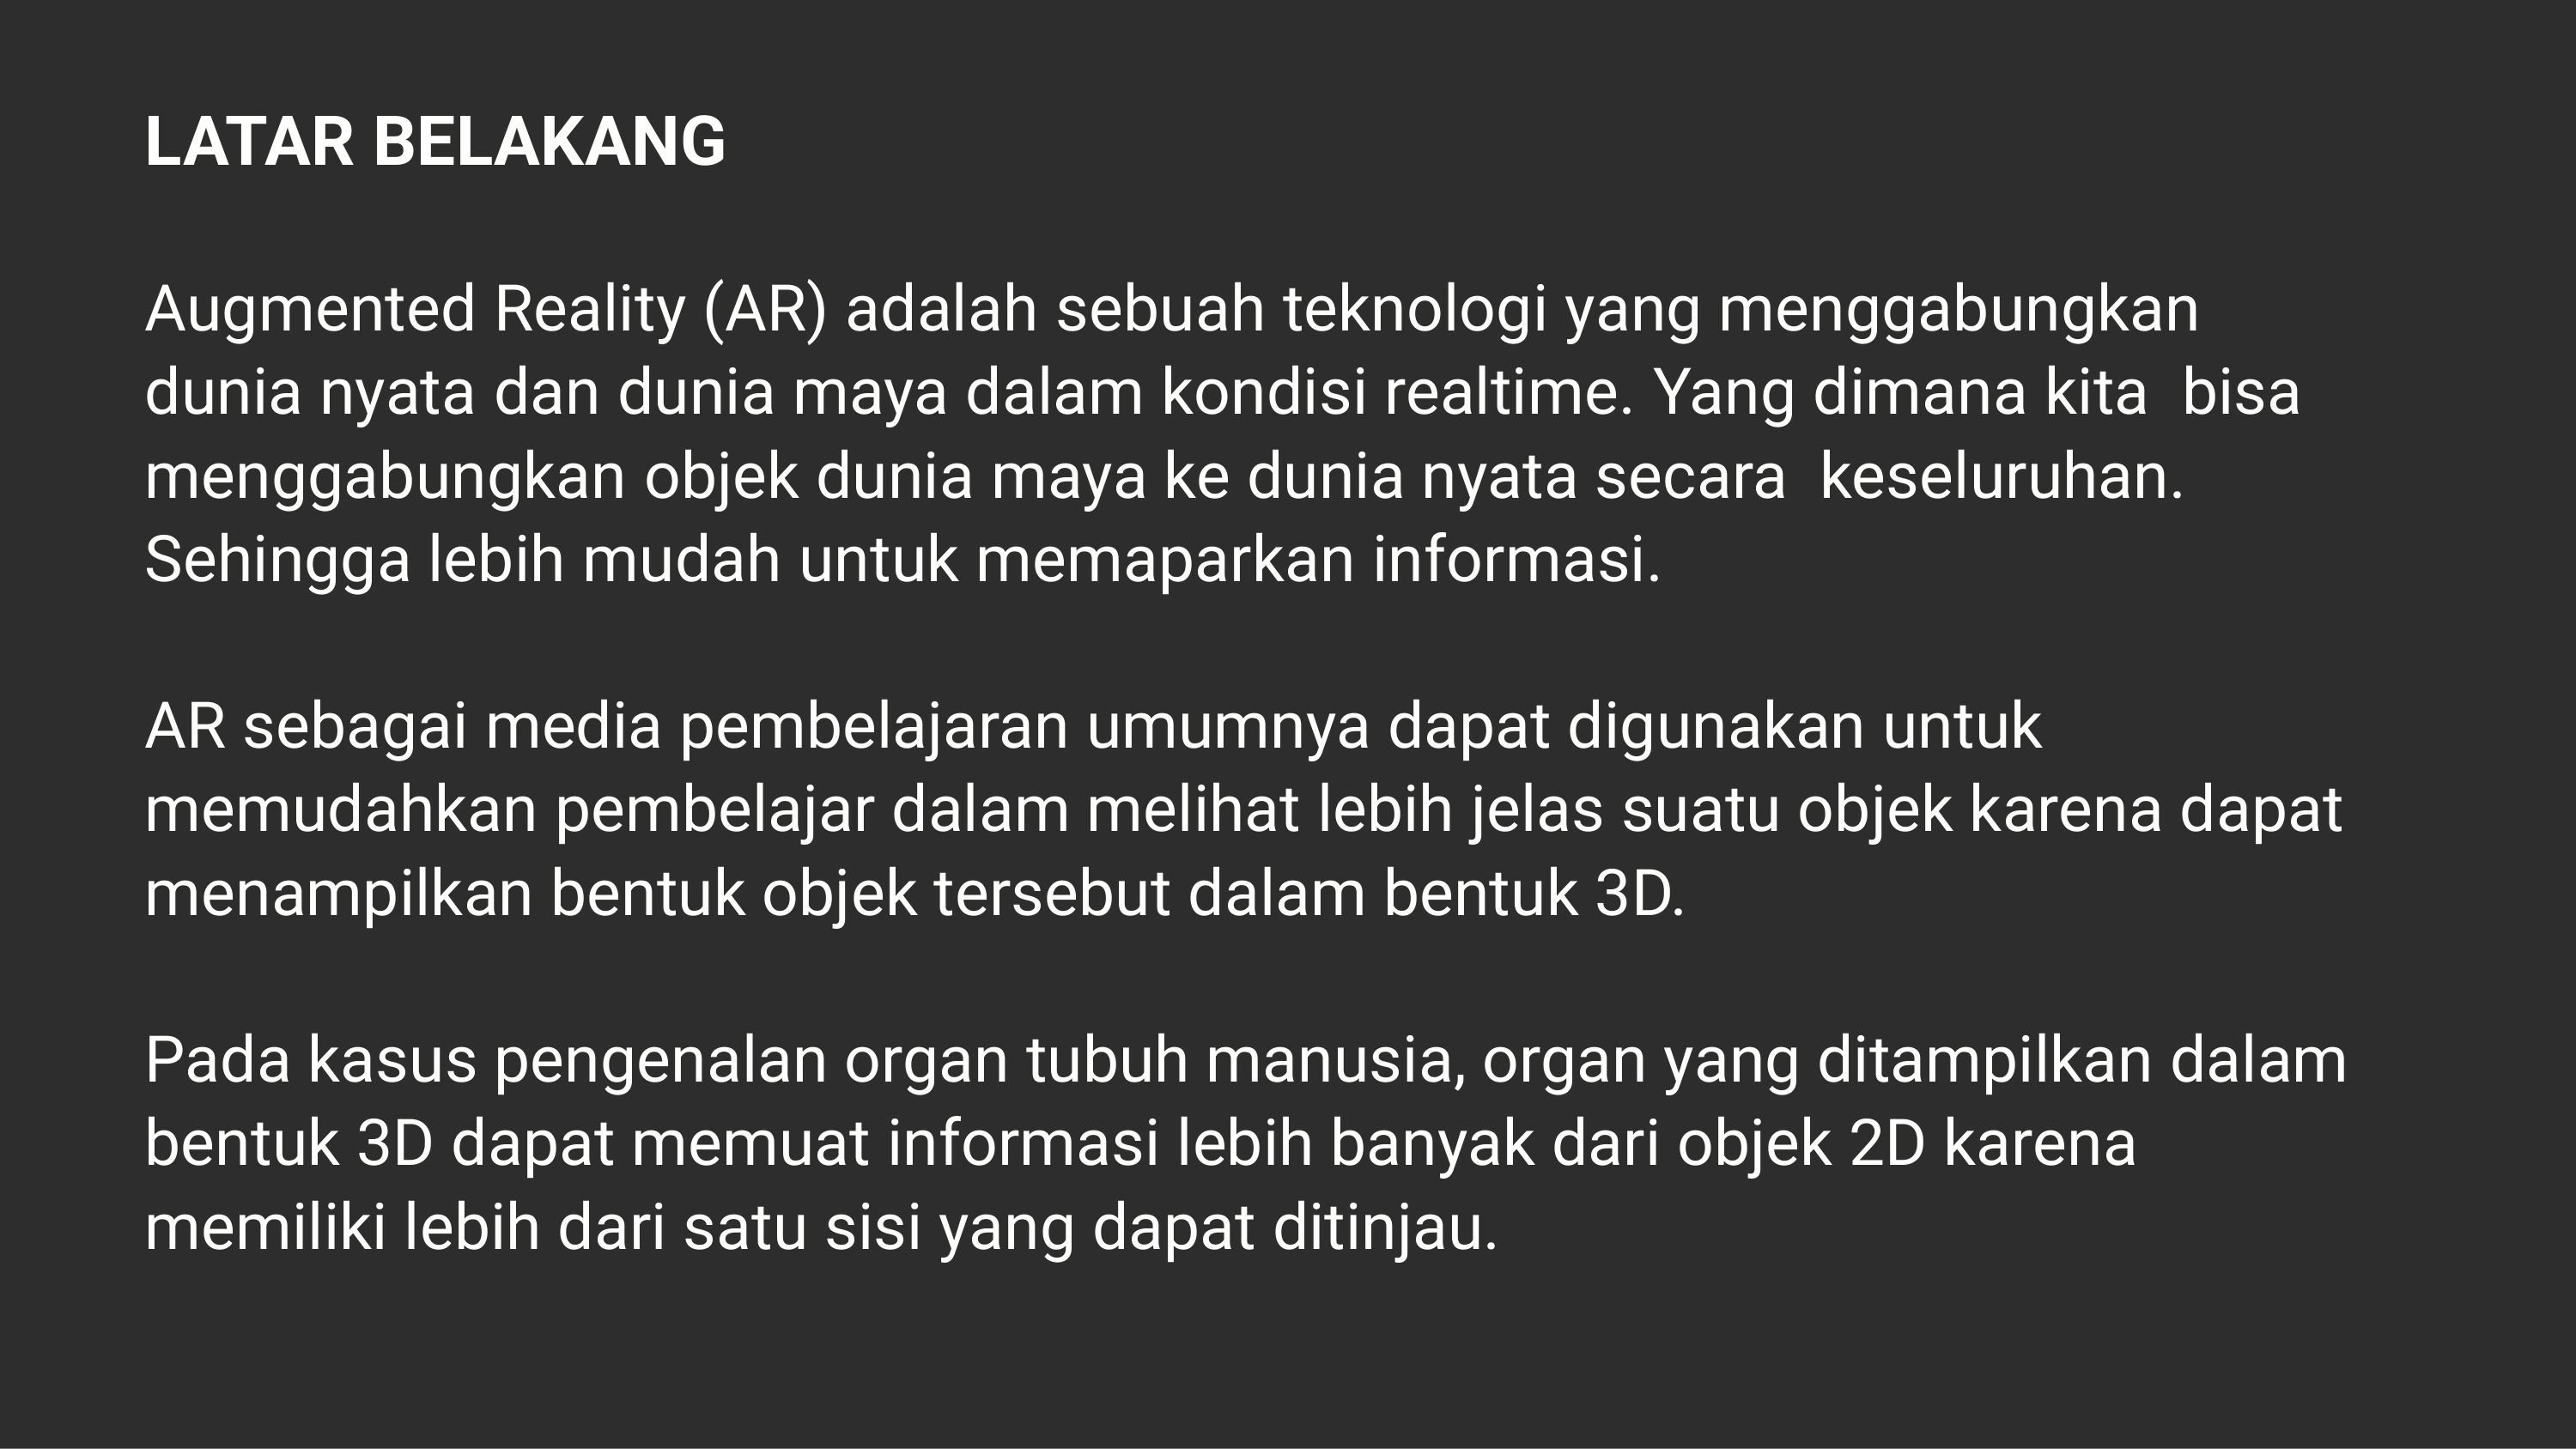

LATAR BELAKANG

Augmented Reality (AR) adalah sebuah teknologi yang menggabungkan  dunia nyata dan dunia maya dalam kondisi realtime. Yang dimana kita  bisa menggabungkan objek dunia maya ke dunia nyata secara  keseluruhan. Sehingga lebih mudah untuk memaparkan informasi.

AR sebagai media pembelajaran umumnya dapat digunakan untuk memudahkan pembelajar dalam melihat lebih jelas suatu objek karena dapat menampilkan bentuk objek tersebut dalam bentuk 3D.

Pada kasus pengenalan organ tubuh manusia, organ yang ditampilkan dalam bentuk 3D dapat memuat informasi lebih banyak dari objek 2D karena memiliki lebih dari satu sisi yang dapat ditinjau.